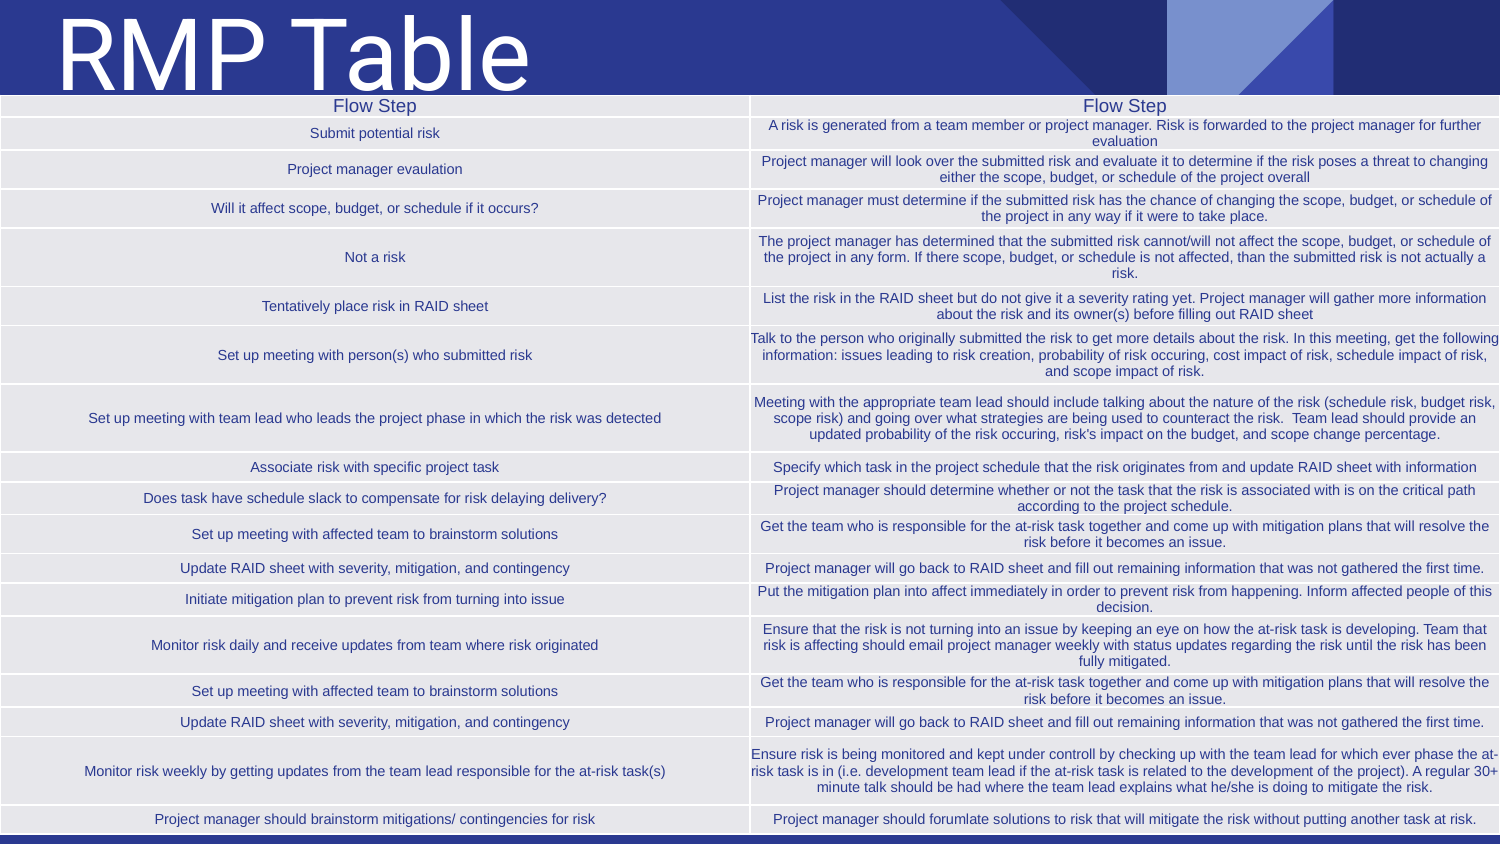

# RMP Table
| Flow Step | Flow Step |
| --- | --- |
| Submit potential risk | A risk is generated from a team member or project manager. Risk is forwarded to the project manager for further evaluation |
| Project manager evaulation | Project manager will look over the submitted risk and evaluate it to determine if the risk poses a threat to changing either the scope, budget, or schedule of the project overall |
| Will it affect scope, budget, or schedule if it occurs? | Project manager must determine if the submitted risk has the chance of changing the scope, budget, or schedule of the project in any way if it were to take place. |
| Not a risk | The project manager has determined that the submitted risk cannot/will not affect the scope, budget, or schedule of the project in any form. If there scope, budget, or schedule is not affected, than the submitted risk is not actually a risk. |
| Tentatively place risk in RAID sheet | List the risk in the RAID sheet but do not give it a severity rating yet. Project manager will gather more information about the risk and its owner(s) before filling out RAID sheet |
| Set up meeting with person(s) who submitted risk | Talk to the person who originally submitted the risk to get more details about the risk. In this meeting, get the following information: issues leading to risk creation, probability of risk occuring, cost impact of risk, schedule impact of risk, and scope impact of risk. |
| Set up meeting with team lead who leads the project phase in which the risk was detected | Meeting with the appropriate team lead should include talking about the nature of the risk (schedule risk, budget risk, scope risk) and going over what strategies are being used to counteract the risk. Team lead should provide an updated probability of the risk occuring, risk's impact on the budget, and scope change percentage. |
| Associate risk with specific project task | Specify which task in the project schedule that the risk originates from and update RAID sheet with information |
| Does task have schedule slack to compensate for risk delaying delivery? | Project manager should determine whether or not the task that the risk is associated with is on the critical path according to the project schedule. |
| Set up meeting with affected team to brainstorm solutions | Get the team who is responsible for the at-risk task together and come up with mitigation plans that will resolve the risk before it becomes an issue. |
| Update RAID sheet with severity, mitigation, and contingency | Project manager will go back to RAID sheet and fill out remaining information that was not gathered the first time. |
| Initiate mitigation plan to prevent risk from turning into issue | Put the mitigation plan into affect immediately in order to prevent risk from happening. Inform affected people of this decision. |
| Monitor risk daily and receive updates from team where risk originated | Ensure that the risk is not turning into an issue by keeping an eye on how the at-risk task is developing. Team that risk is affecting should email project manager weekly with status updates regarding the risk until the risk has been fully mitigated. |
| Set up meeting with affected team to brainstorm solutions | Get the team who is responsible for the at-risk task together and come up with mitigation plans that will resolve the risk before it becomes an issue. |
| Update RAID sheet with severity, mitigation, and contingency | Project manager will go back to RAID sheet and fill out remaining information that was not gathered the first time. |
| Monitor risk weekly by getting updates from the team lead responsible for the at-risk task(s) | Ensure risk is being monitored and kept under controll by checking up with the team lead for which ever phase the at-risk task is in (i.e. development team lead if the at-risk task is related to the development of the project). A regular 30+ minute talk should be had where the team lead explains what he/she is doing to mitigate the risk. |
| Project manager should brainstorm mitigations/ contingencies for risk | Project manager should forumlate solutions to risk that will mitigate the risk without putting another task at risk. |